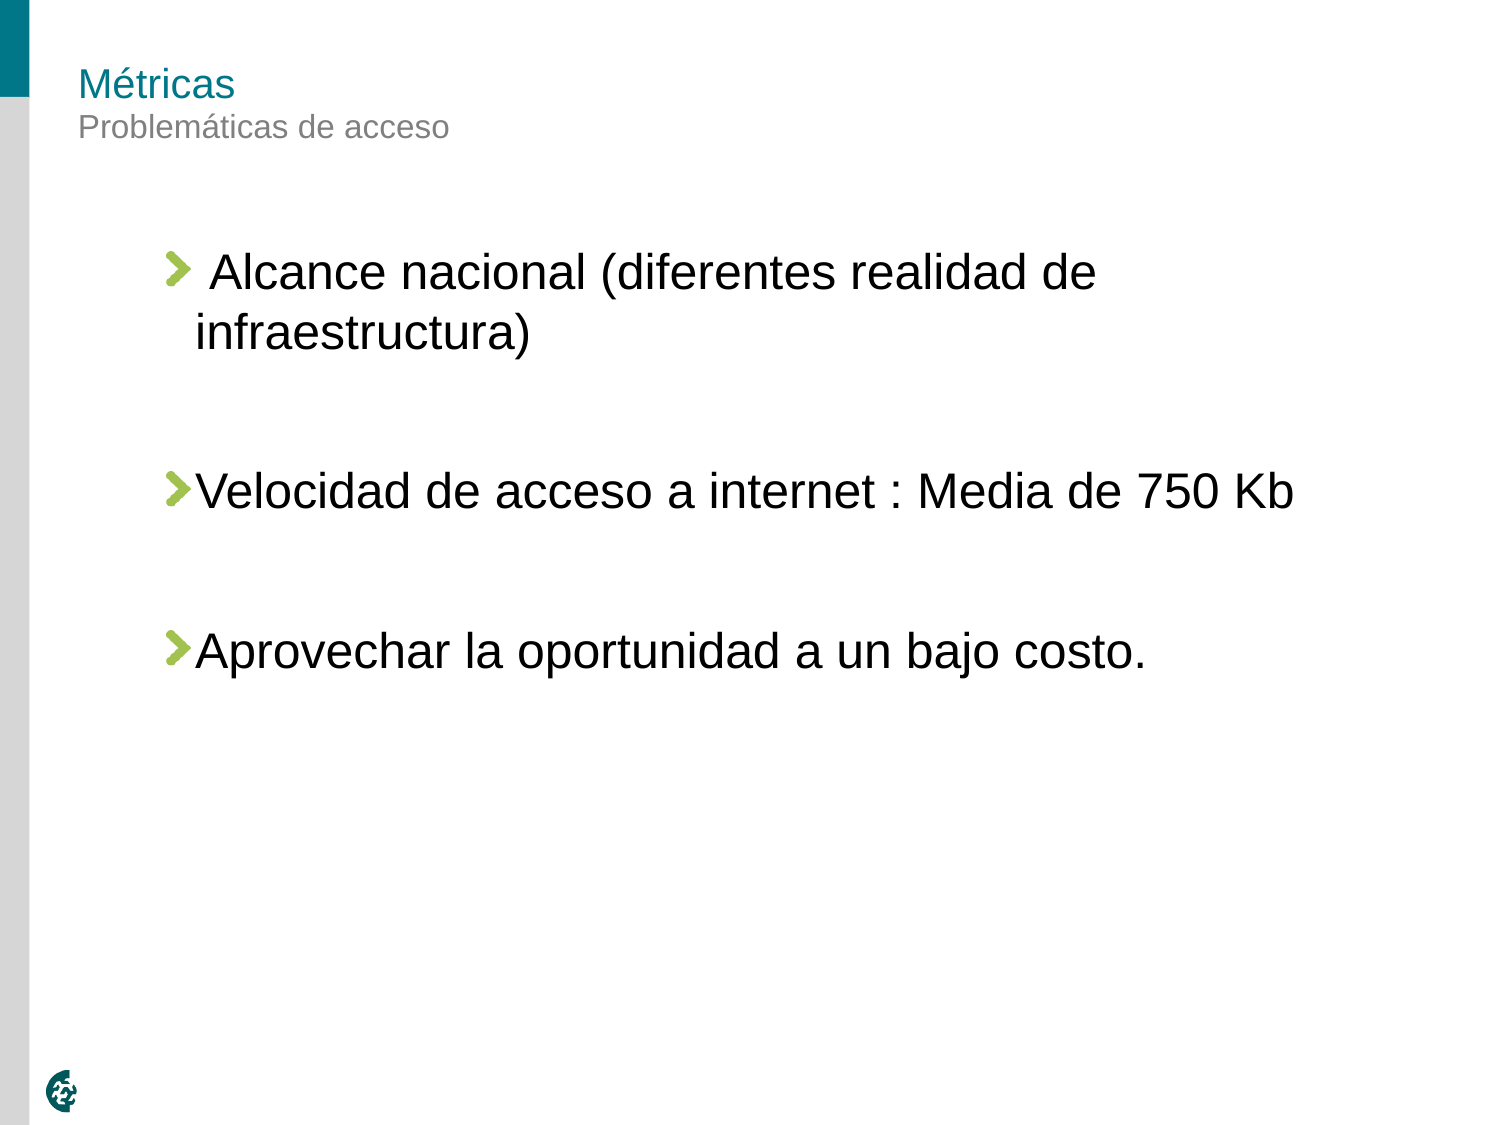

# Métricas
Problemáticas de acceso
 Alcance nacional (diferentes realidad de infraestructura)

Velocidad de acceso a internet : Media de 750 Kb

Aprovechar la oportunidad a un bajo costo.